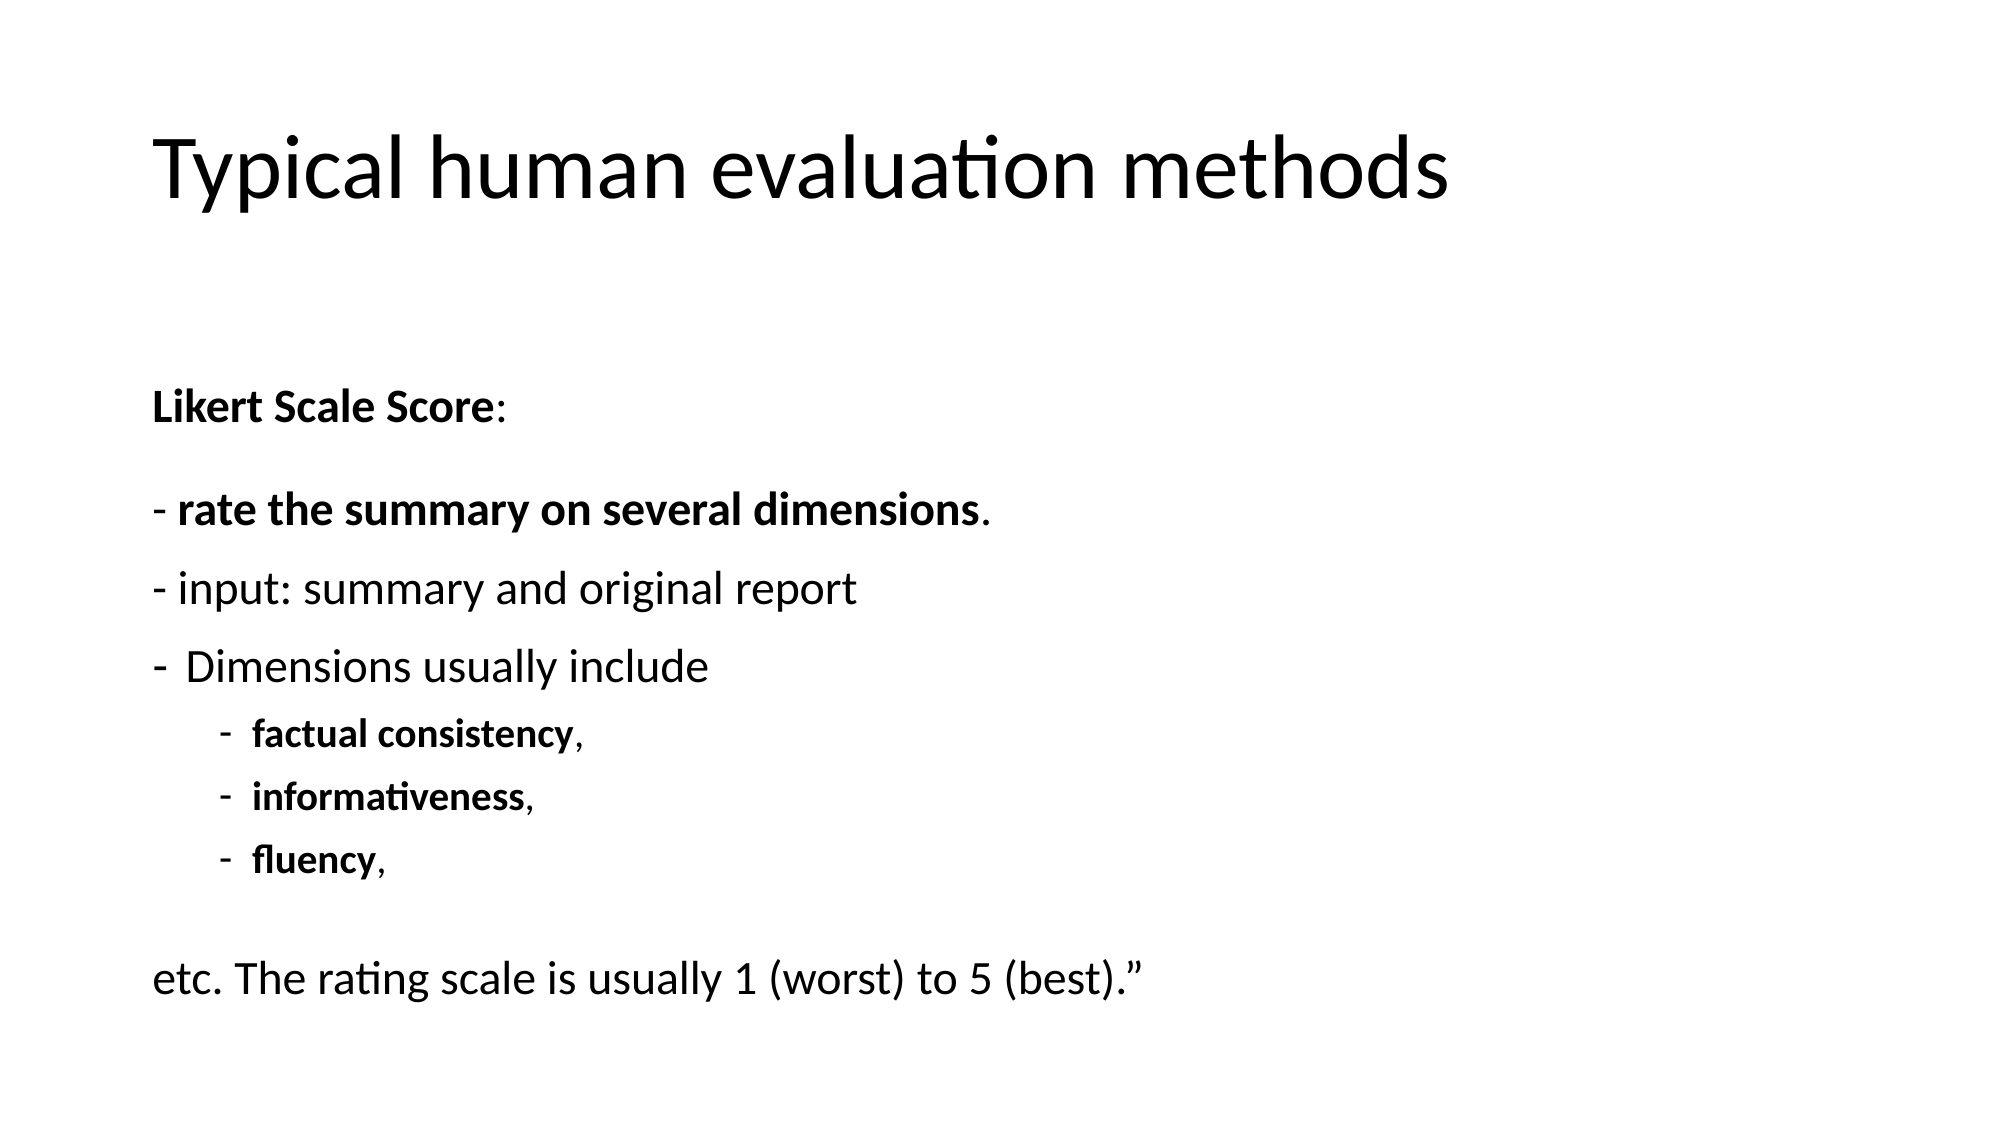

# Typical human evaluation methods

Likert Scale Score:
- rate the summary on several dimensions.
- input: summary and original report
Dimensions usually include
factual consistency,
informativeness,
fluency,
etc. The rating scale is usually 1 (worst) to 5 (best).”